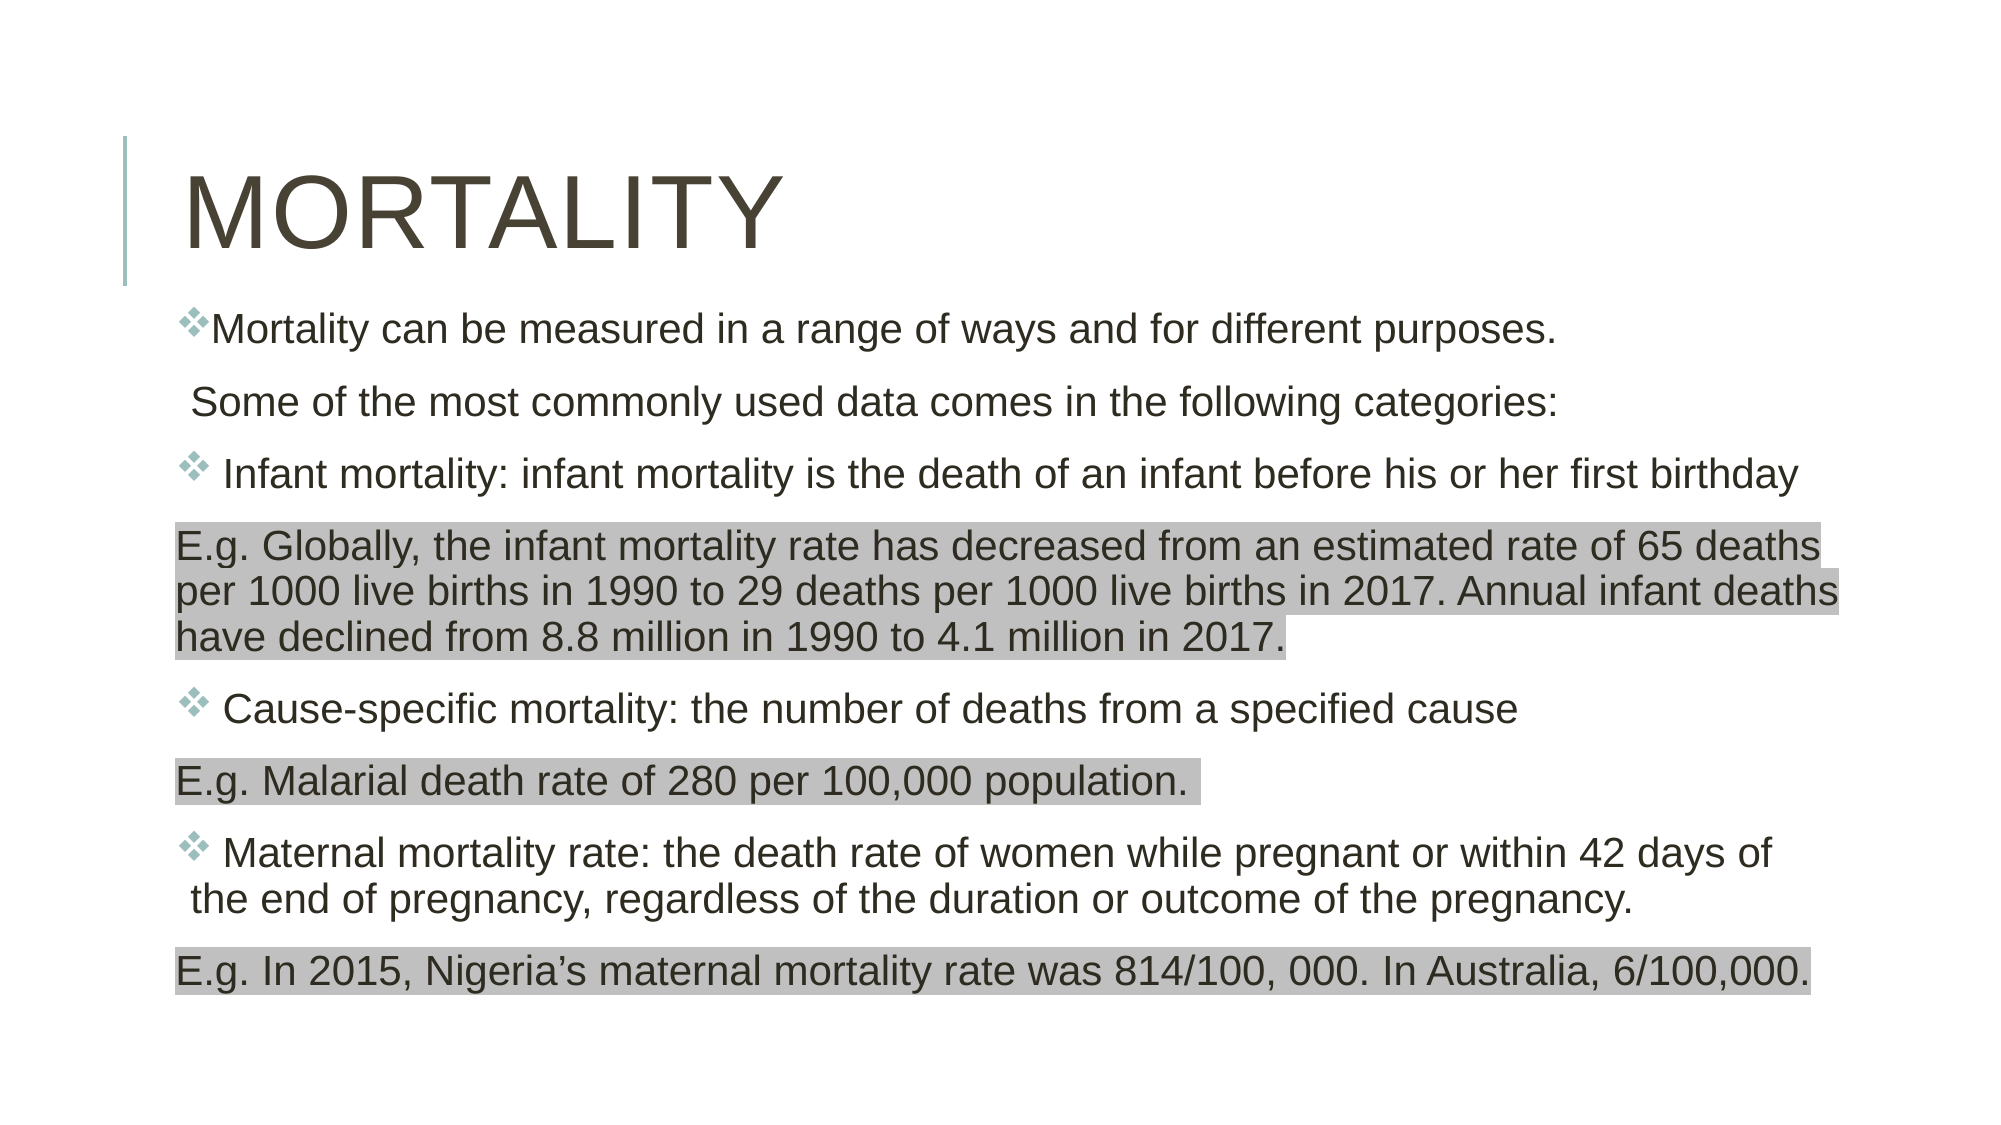

# mortality
Mortality can be measured in a range of ways and for different purposes.
Some of the most commonly used data comes in the following categories:
 Infant mortality: infant mortality is the death of an infant before his or her first birthday
E.g. Globally, the infant mortality rate has decreased from an estimated rate of 65 deaths per 1000 live births in 1990 to 29 deaths per 1000 live births in 2017. Annual infant deaths have declined from 8.8 million in 1990 to 4.1 million in 2017.
 Cause-specific mortality: the number of deaths from a specified cause
E.g. Malarial death rate of 280 per 100,000 population.
 Maternal mortality rate: the death rate of women while pregnant or within 42 days of the end of pregnancy, regardless of the duration or outcome of the pregnancy.
E.g. In 2015, Nigeria’s maternal mortality rate was 814/100, 000. In Australia, 6/100,000.